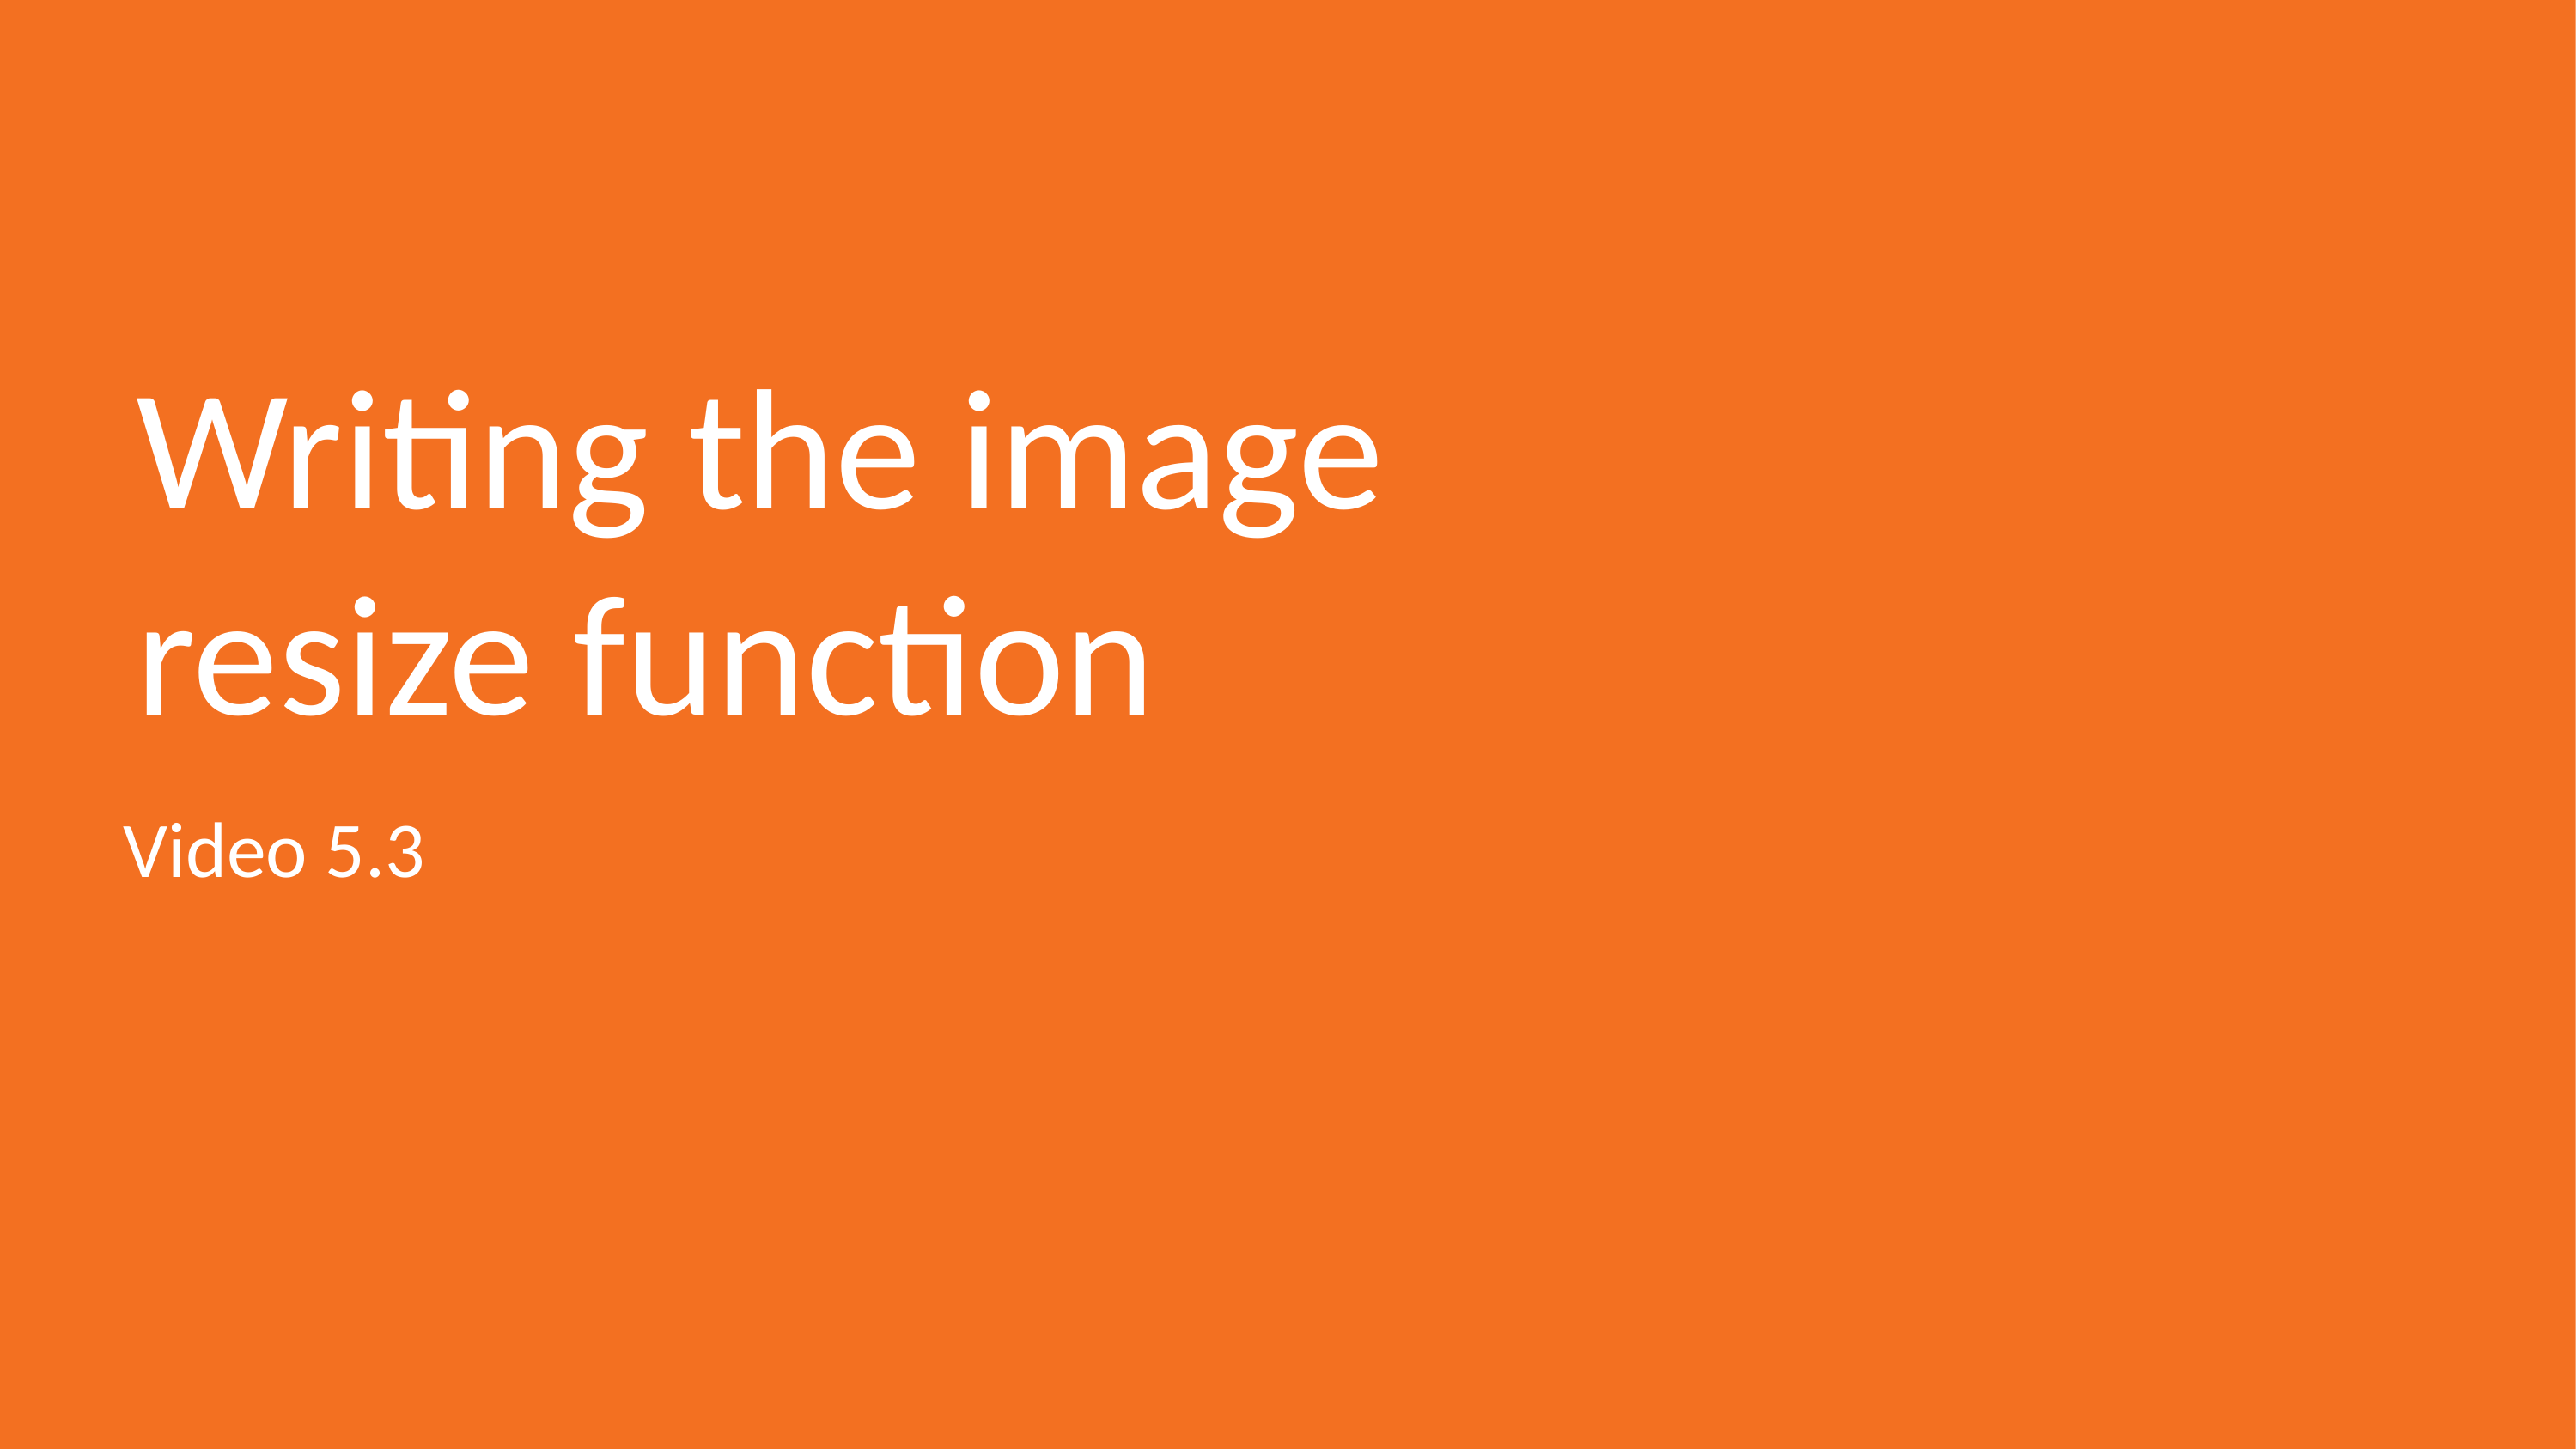

# Writing the image resize function
Video 5.3